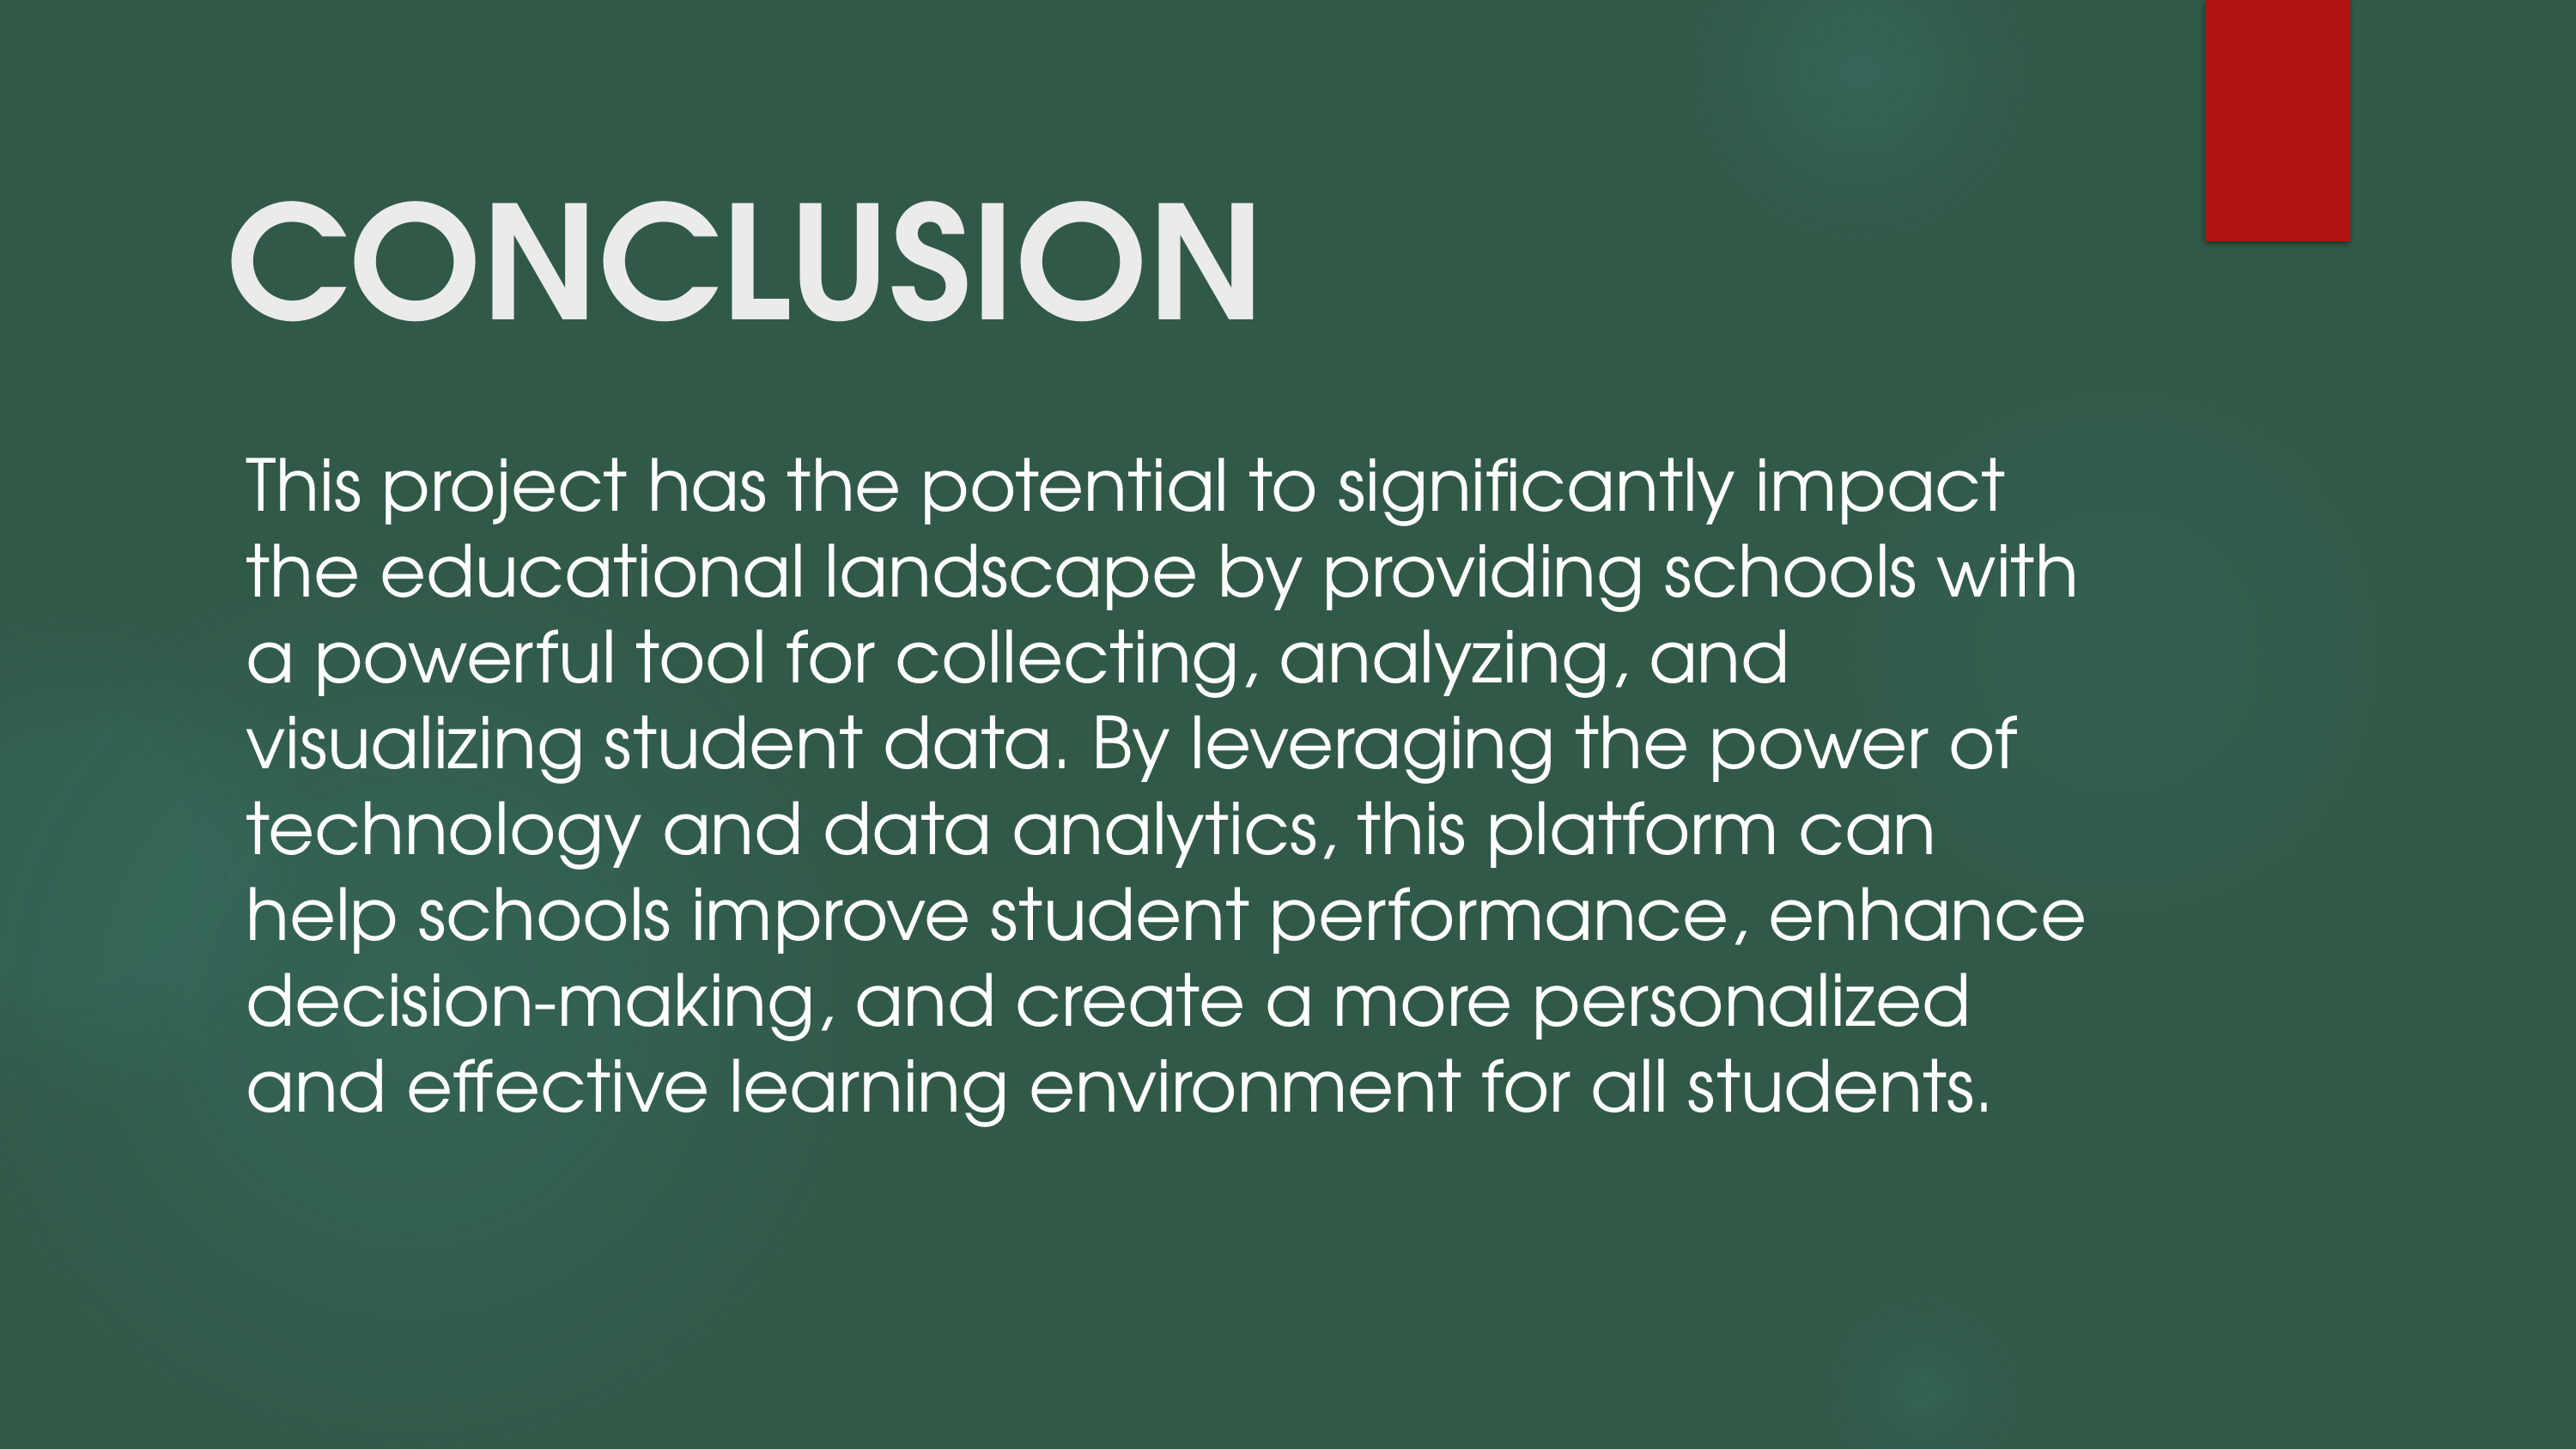

# CONCLUSION
This project has the potential to significantly impact the educational landscape by providing schools with a powerful tool for collecting, analyzing, and visualizing student data. By leveraging the power of technology and data analytics, this platform can help schools improve student performance, enhance decision-making, and create a more personalized and effective learning environment for all students.